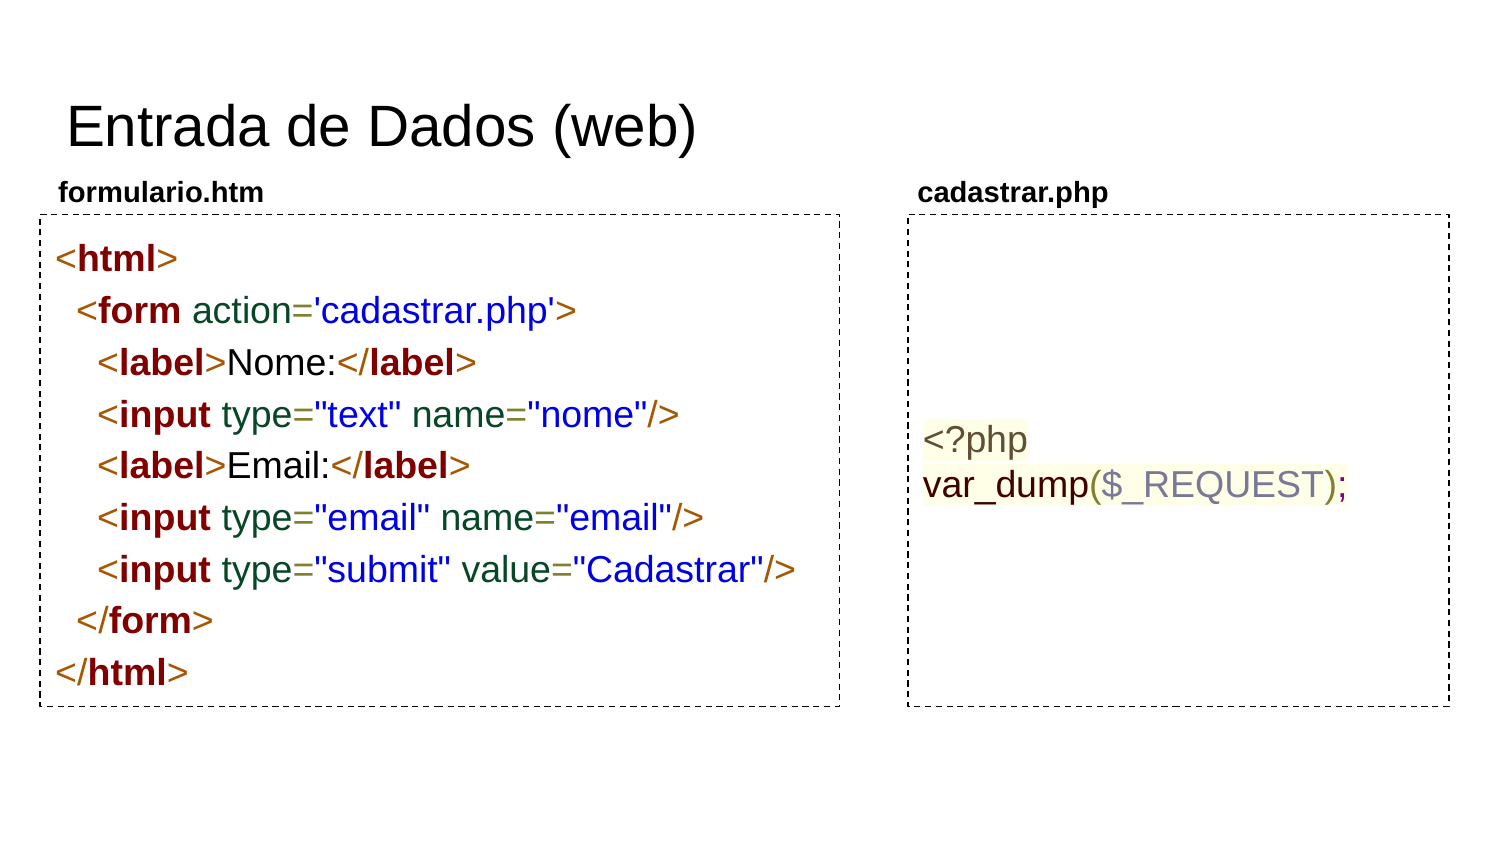

# Entrada de Dados (web)
formulario.htm
cadastrar.php
<html>
  <form action='cadastrar.php'>
    <label>Nome:</label>
    <input type="text" name="nome"/>
    <label>Email:</label>
    <input type="email" name="email"/>
    <input type="submit" value="Cadastrar"/>
  </form>
</html>
<?php
var_dump($_REQUEST);